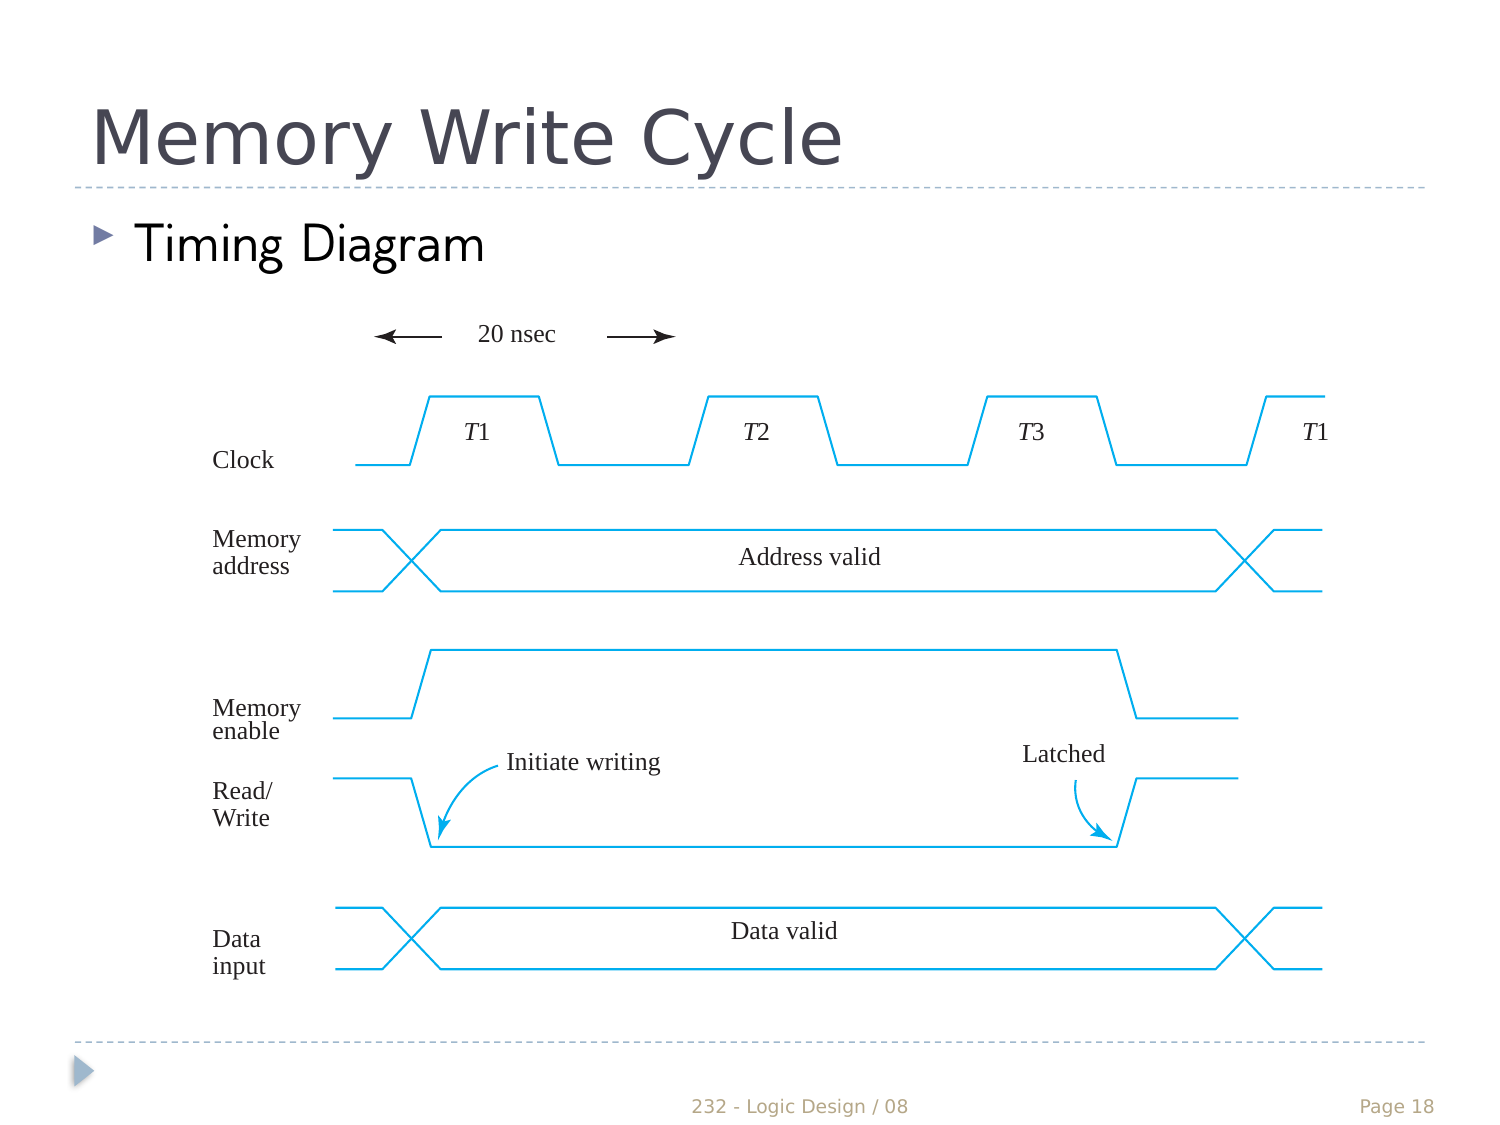

Memory Write Cycle
Timing Diagram
20 nsec

T1
T2
T3
T1
Clock

Memory
address

Memory
Address valid

enable

Read/
Write

Data
input
Latched
Initiate writing

		Data valid

232 - Logic Design / 08
Page 18